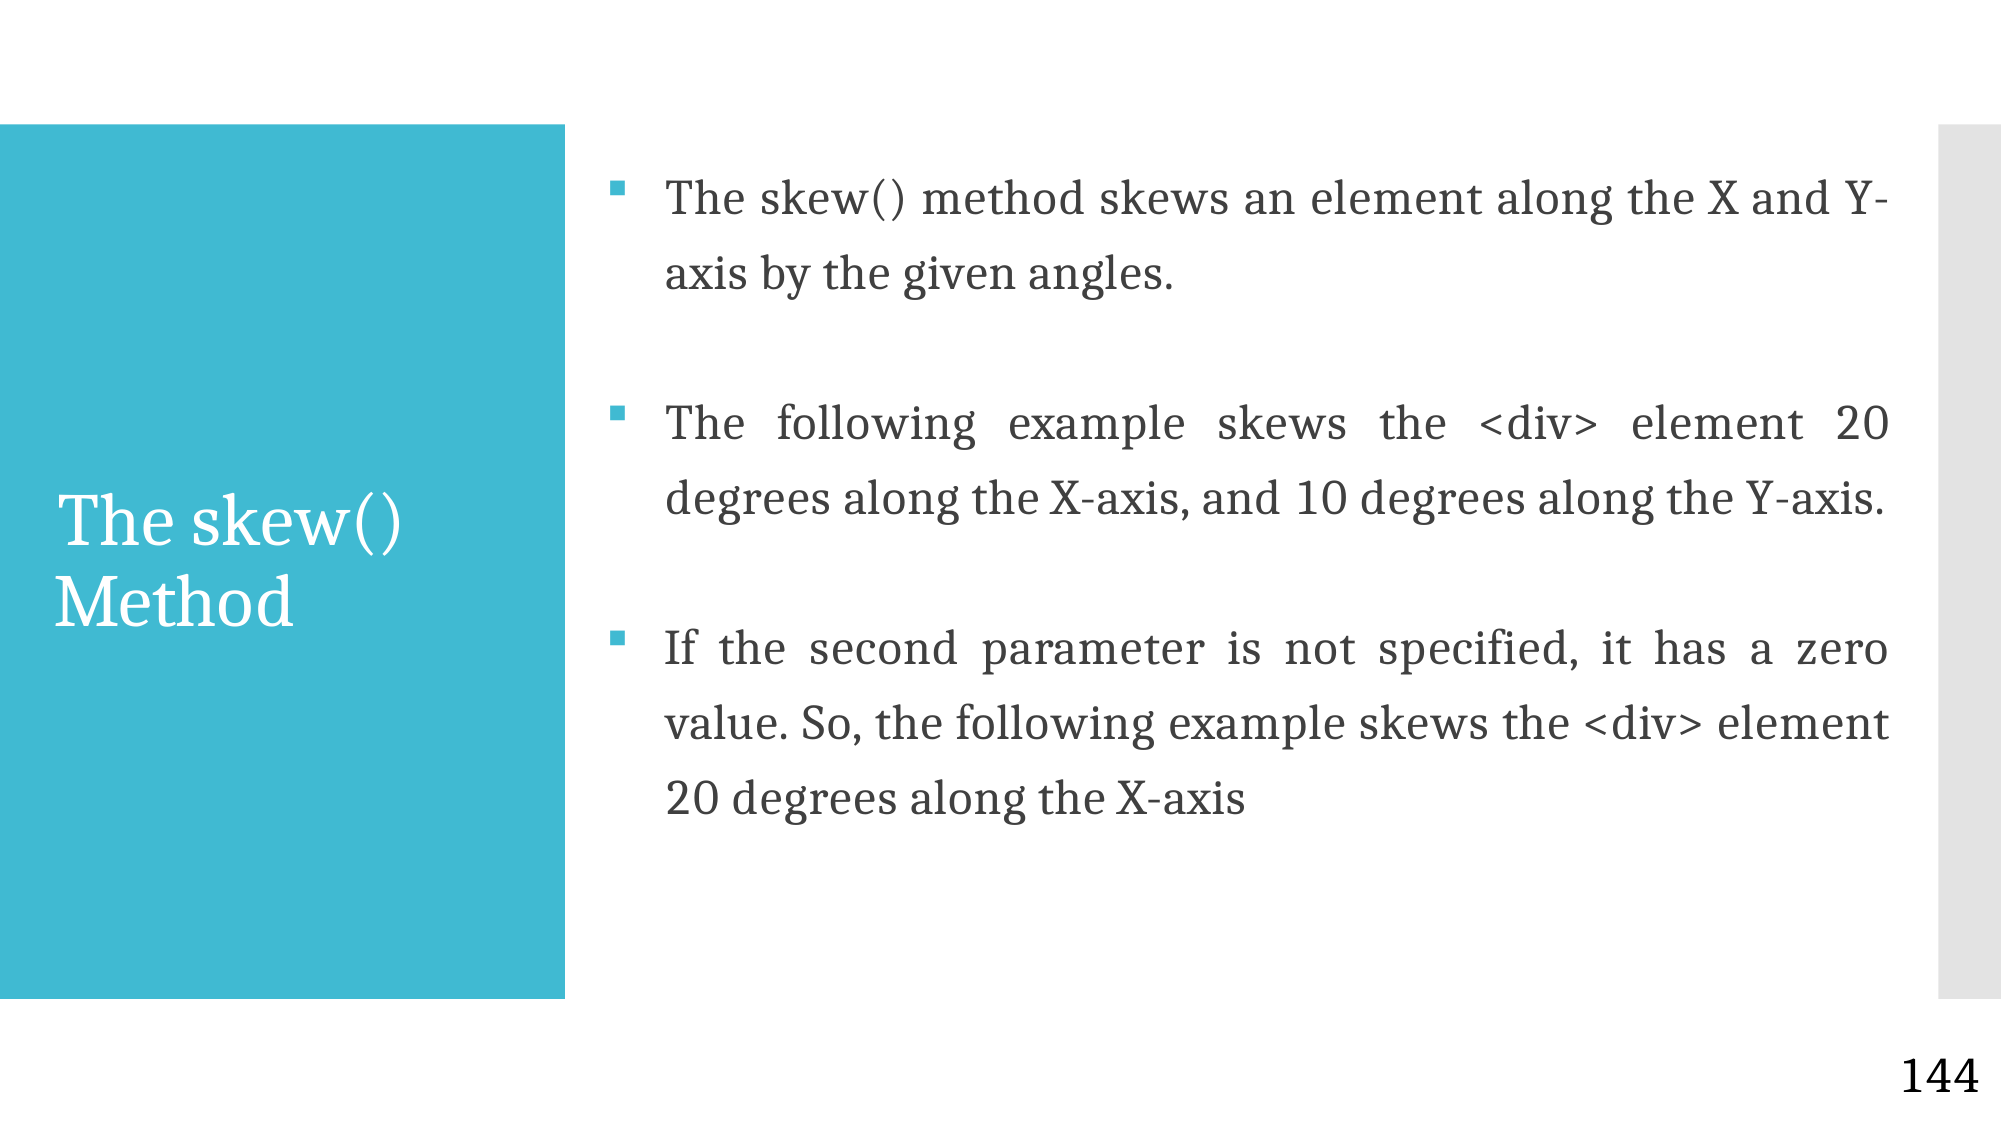

The skew() method skews an element along the X and Y-axis by the given angles.

The following example skews the <div> element 20 degrees along the X-axis, and 10 degrees along the Y-axis.

If the second parameter is not specified, it has a zero value. So, the following example skews the <div> element 20 degrees along the X-axis
# The skew() Method
144